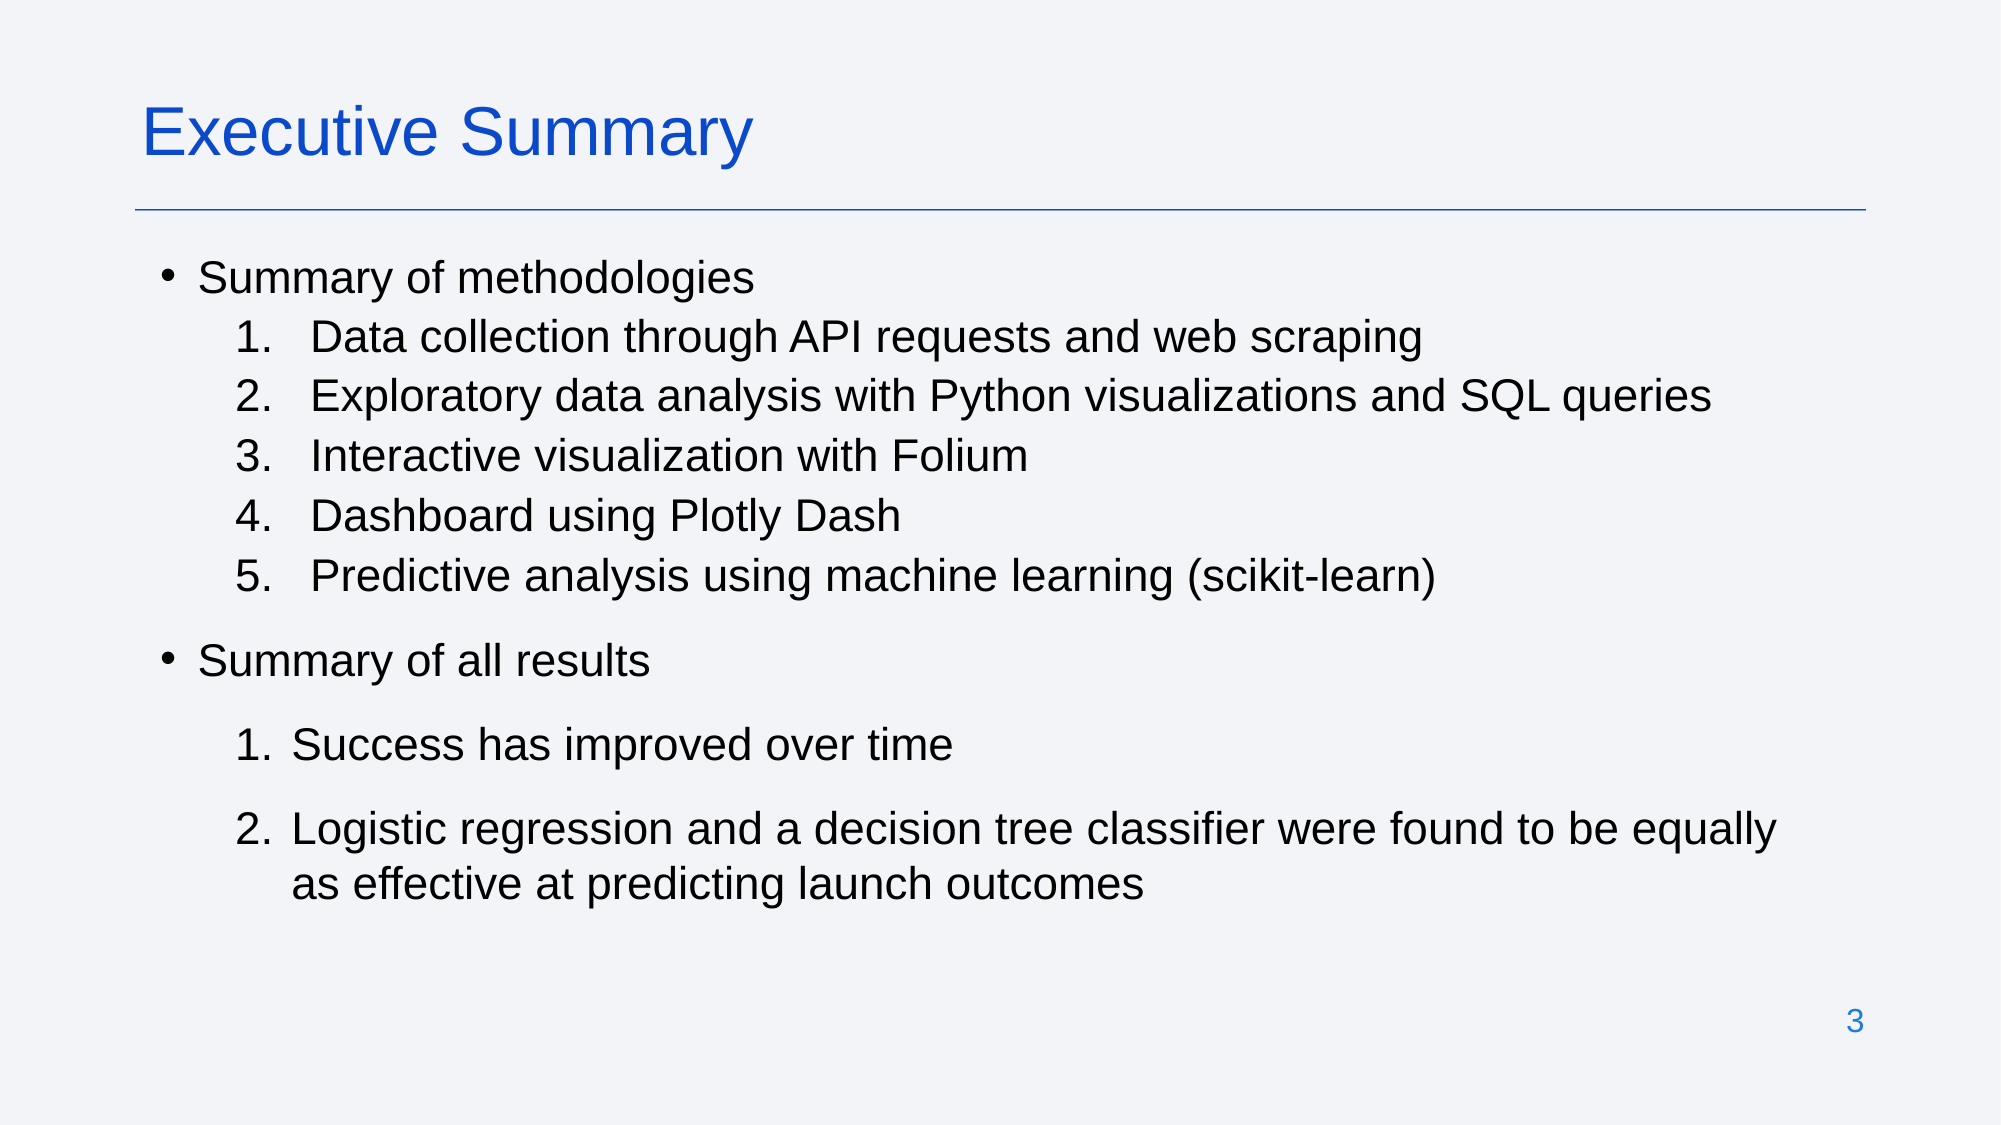

Executive Summary
Summary of methodologies
Data collection through API requests and web scraping
Exploratory data analysis with Python visualizations and SQL queries
Interactive visualization with Folium
Dashboard using Plotly Dash
Predictive analysis using machine learning (scikit-learn)
Summary of all results
Success has improved over time
Logistic regression and a decision tree classifier were found to be equally as effective at predicting launch outcomes

3